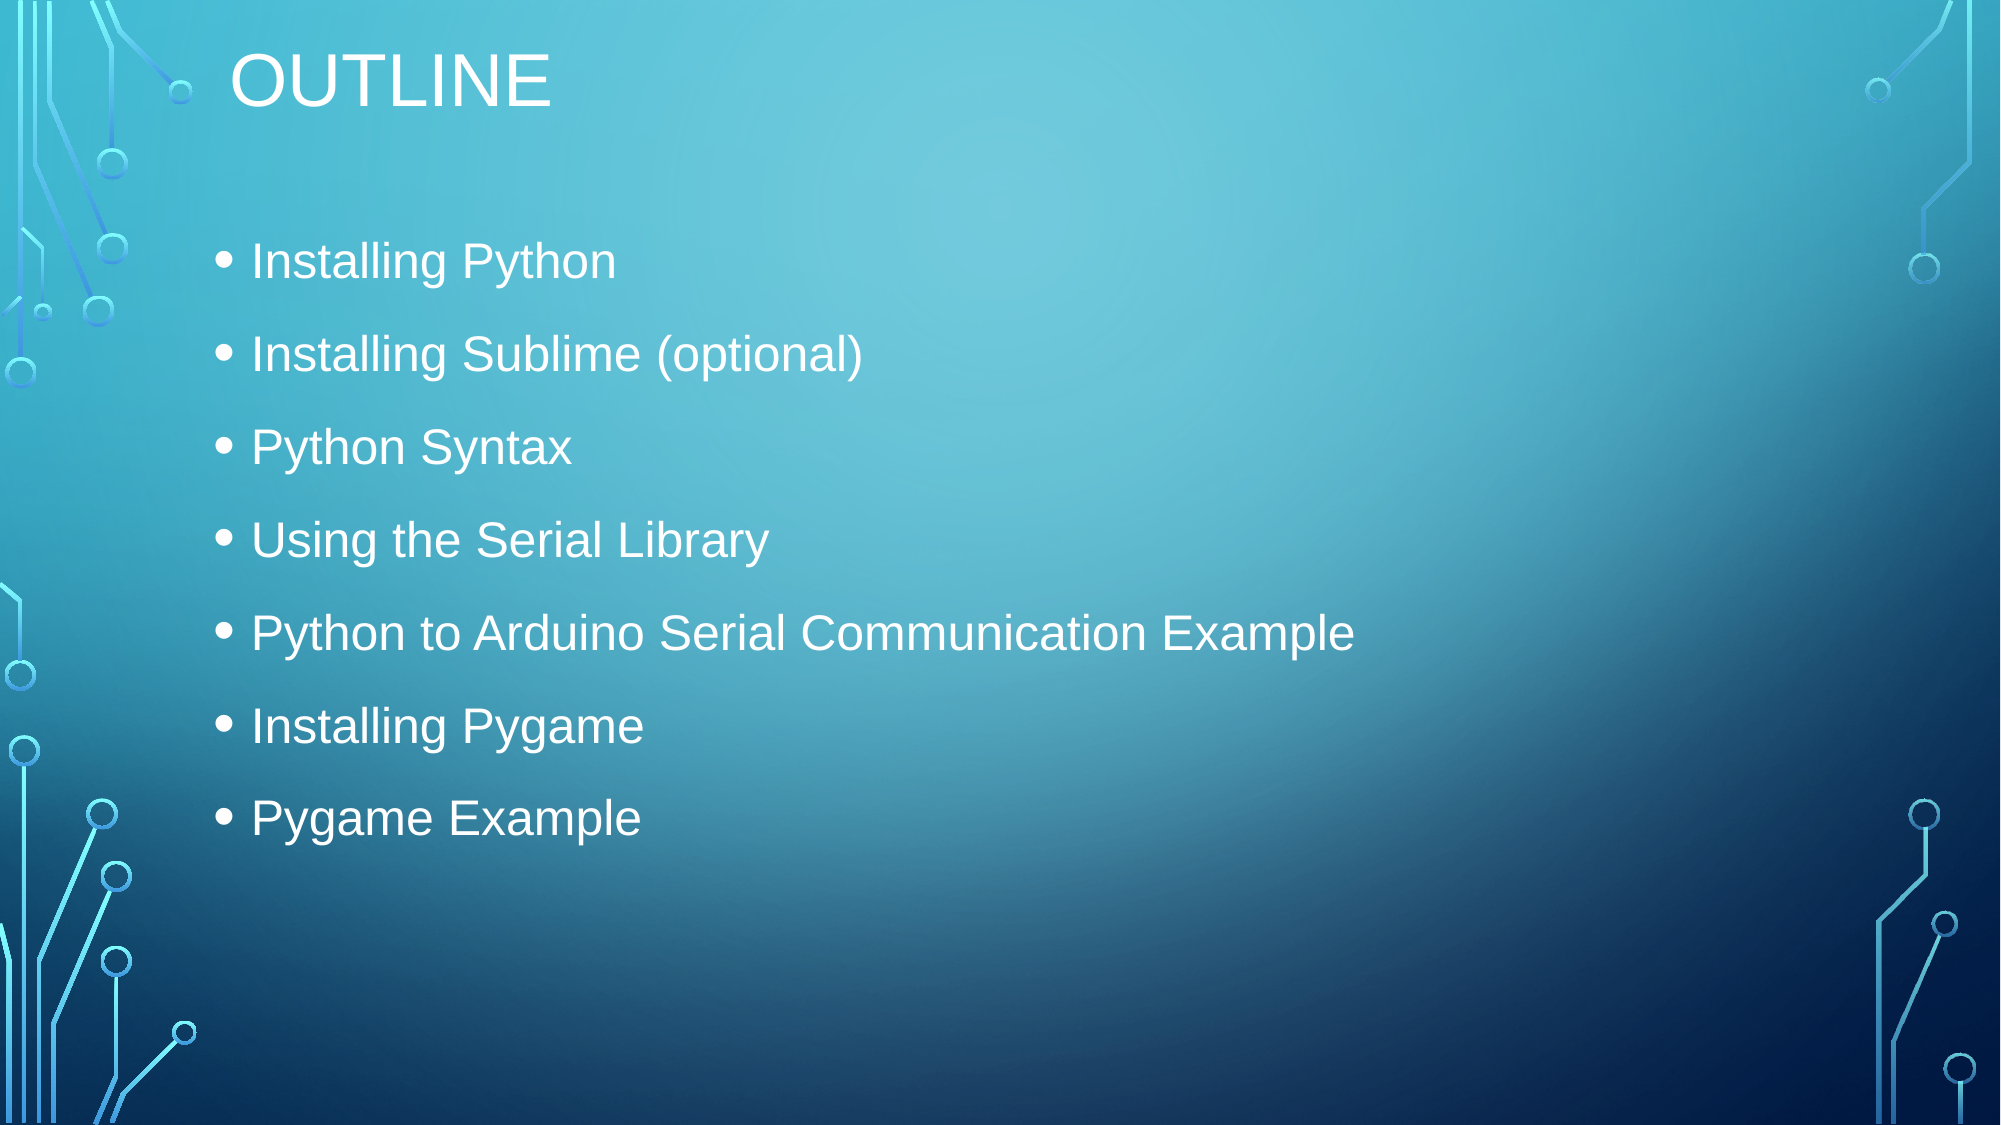

# outline
Installing Python
Installing Sublime (optional)
Python Syntax
Using the Serial Library
Python to Arduino Serial Communication Example
Installing Pygame
Pygame Example